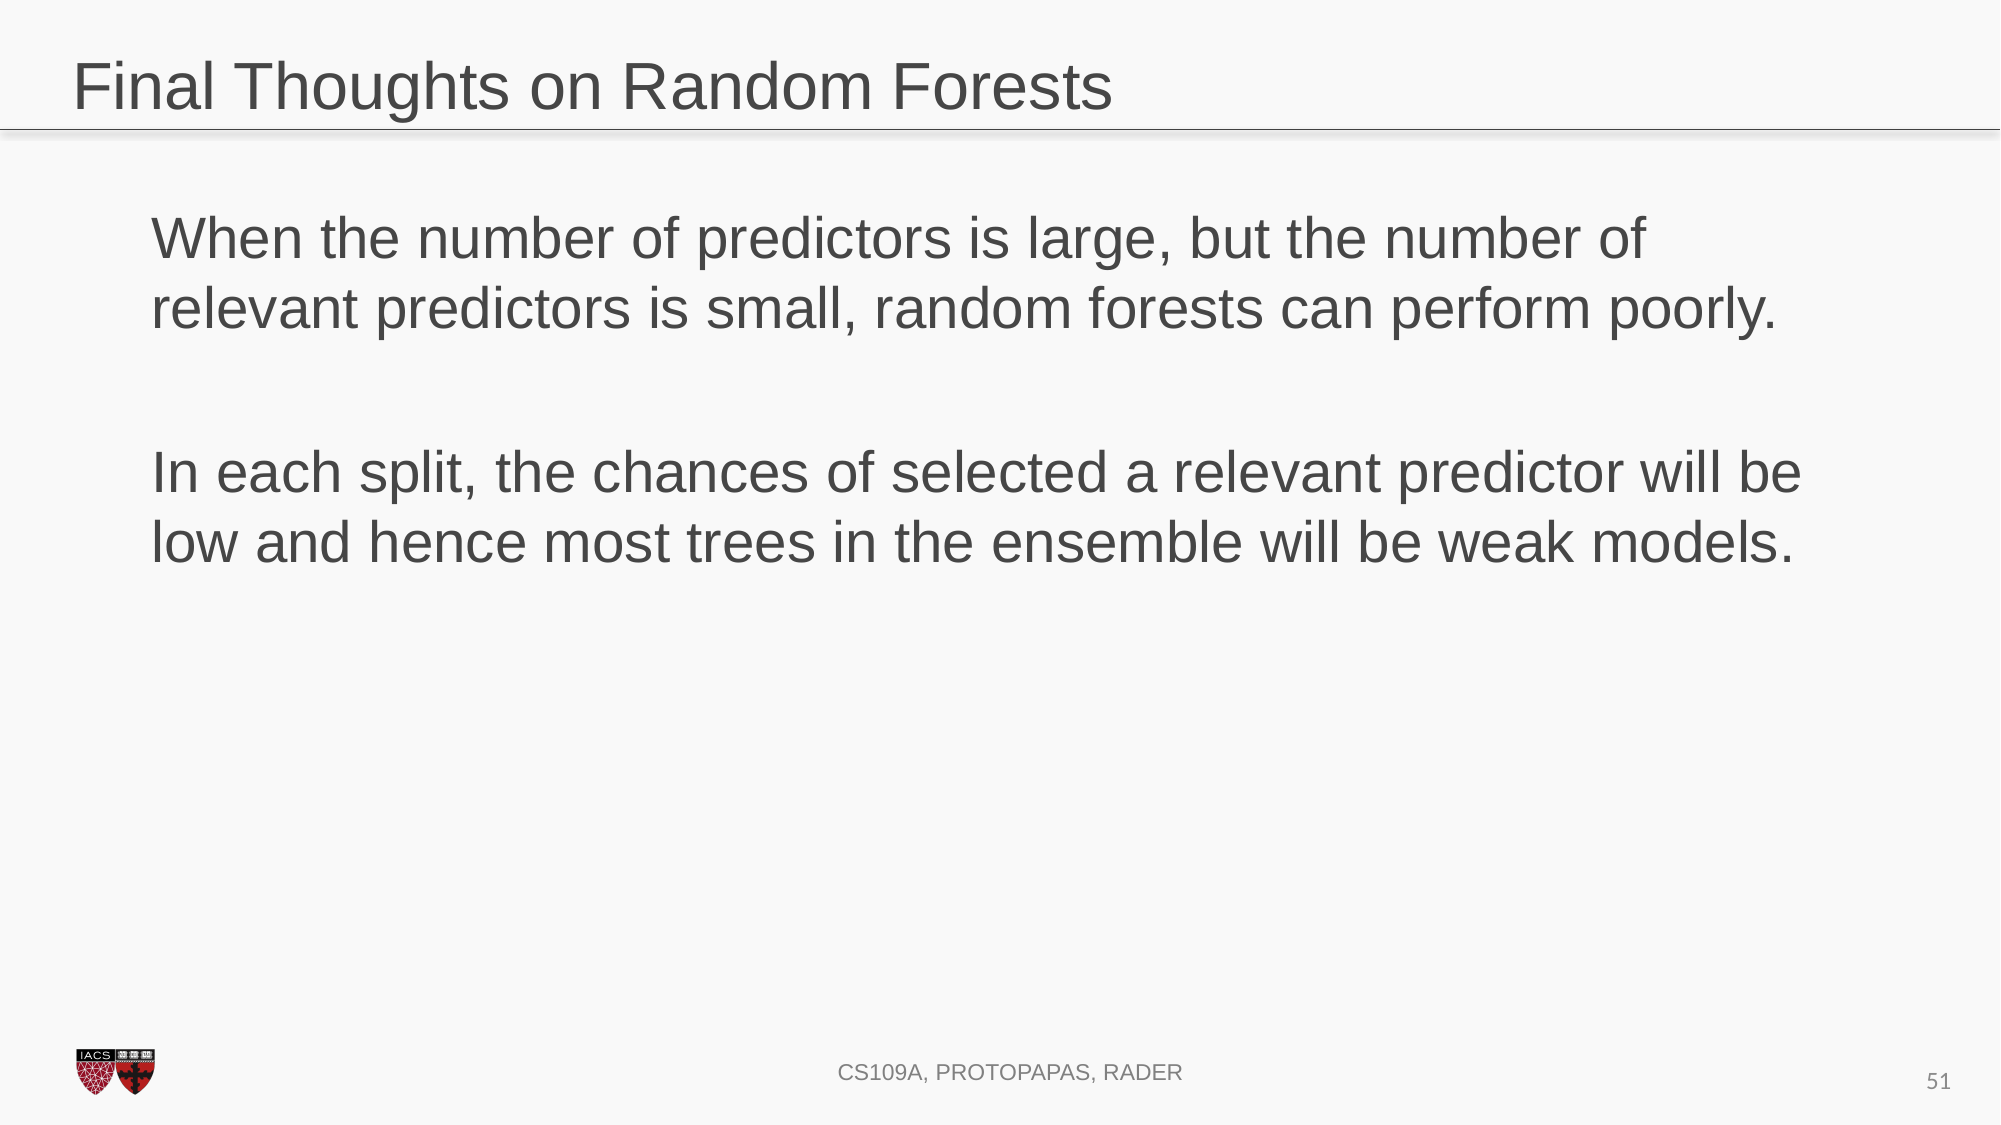

# Final Thoughts on Random Forests
When the number of predictors is large, but the number of relevant predictors is small, random forests can perform poorly.

In each split, the chances of selected a relevant predictor will be low and hence most trees in the ensemble will be weak models.
51